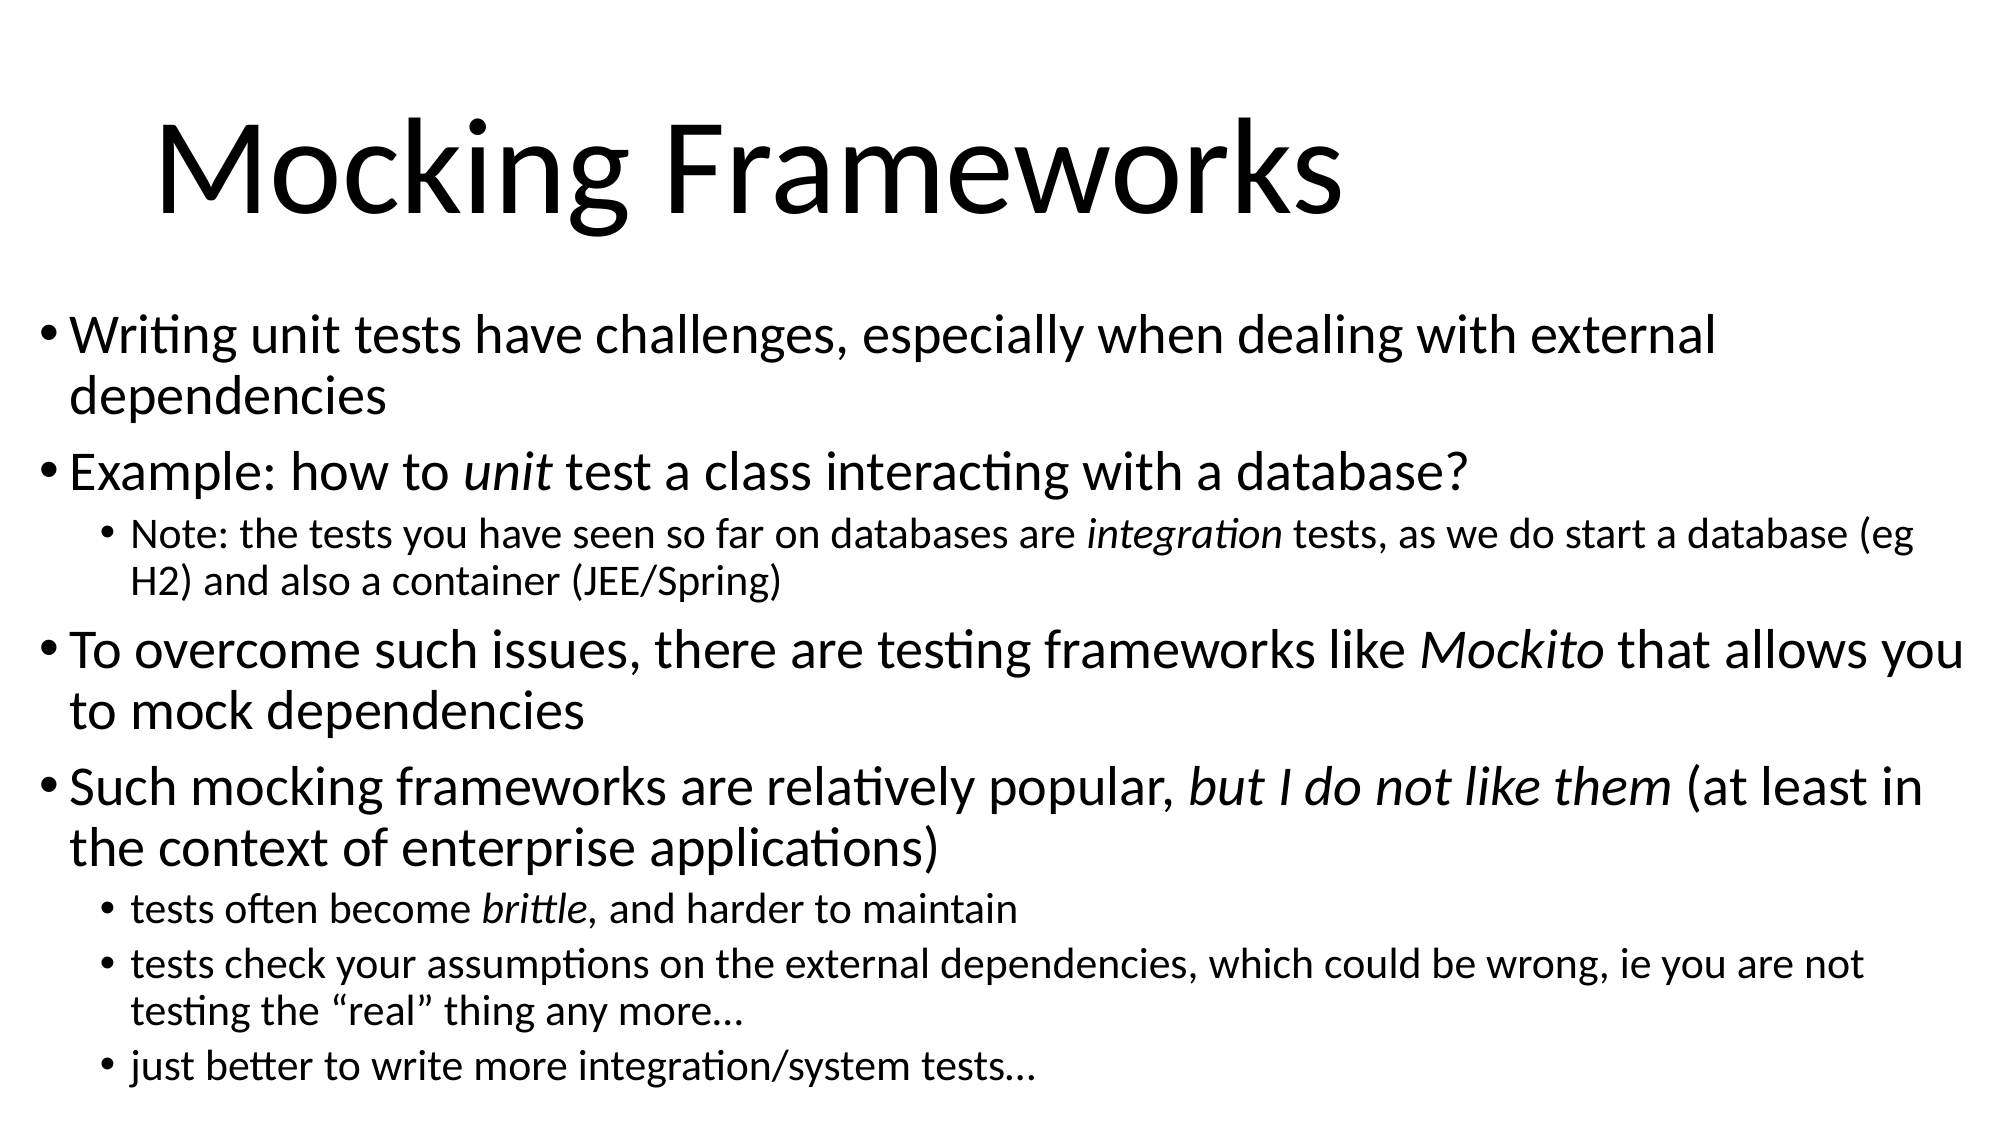

# Mocking Frameworks
Writing unit tests have challenges, especially when dealing with external dependencies
Example: how to unit test a class interacting with a database?
Note: the tests you have seen so far on databases are integration tests, as we do start a database (eg H2) and also a container (JEE/Spring)
To overcome such issues, there are testing frameworks like Mockito that allows you to mock dependencies
Such mocking frameworks are relatively popular, but I do not like them (at least in the context of enterprise applications)
tests often become brittle, and harder to maintain
tests check your assumptions on the external dependencies, which could be wrong, ie you are not testing the “real” thing any more…
just better to write more integration/system tests…